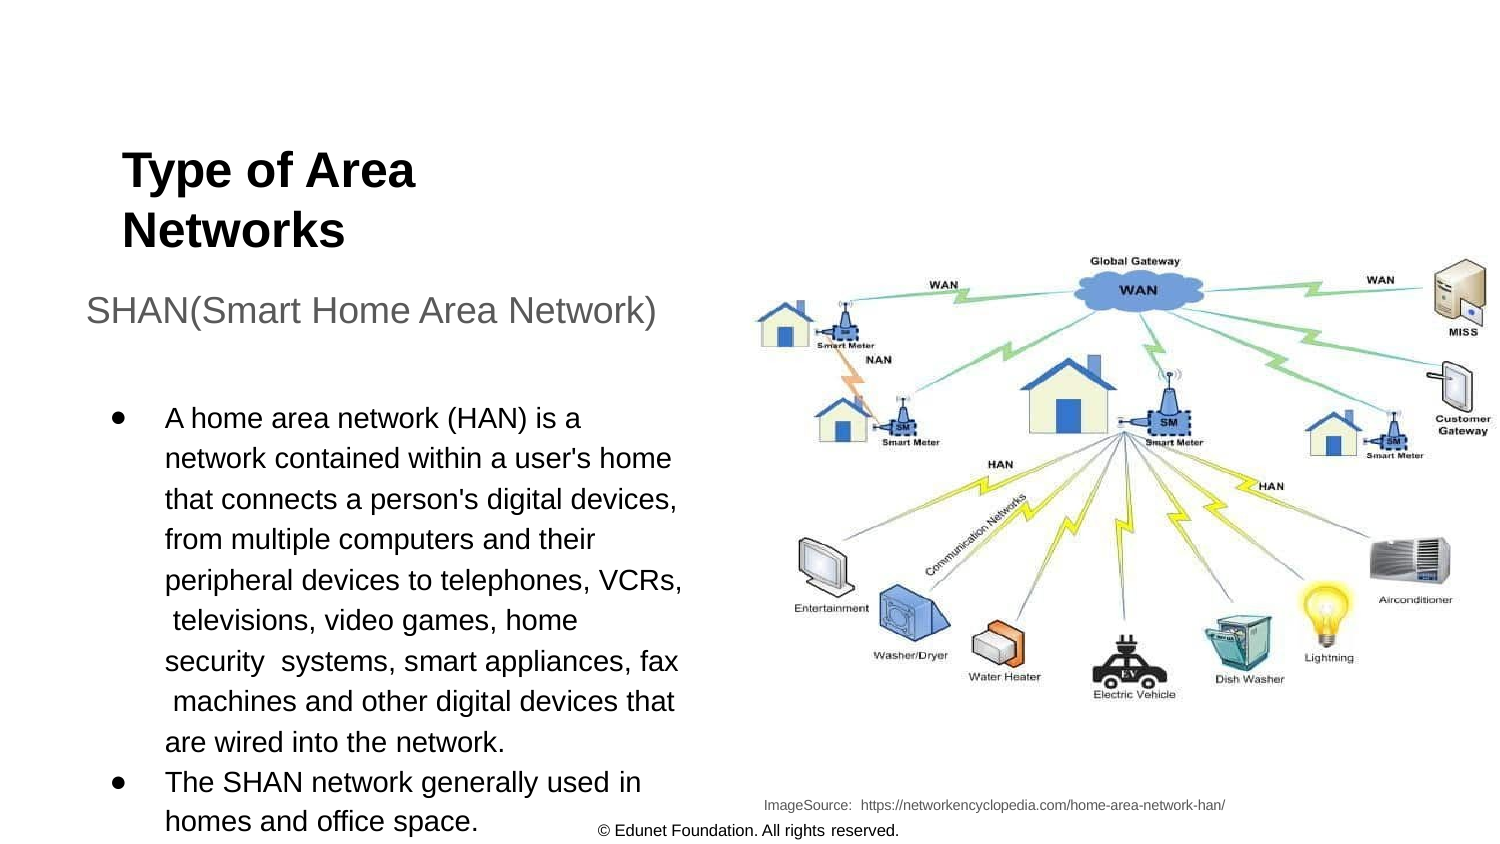

# Type of Area Networks

SHAN(Smart Home Area Network)

A home area network (HAN) is a  network contained within a user's home  that connects a person's digital devices,  from multiple computers and their  peripheral devices to telephones, VCRs,  televisions, video games, home security  systems, smart appliances, fax  machines and other digital devices that  are wired into the network.
The SHAN network generally used in
ImageSource:  https://networkencyclopedia.com/home-area-network-han/
homes and office space.
© Edunet Foundation. All rights reserved.